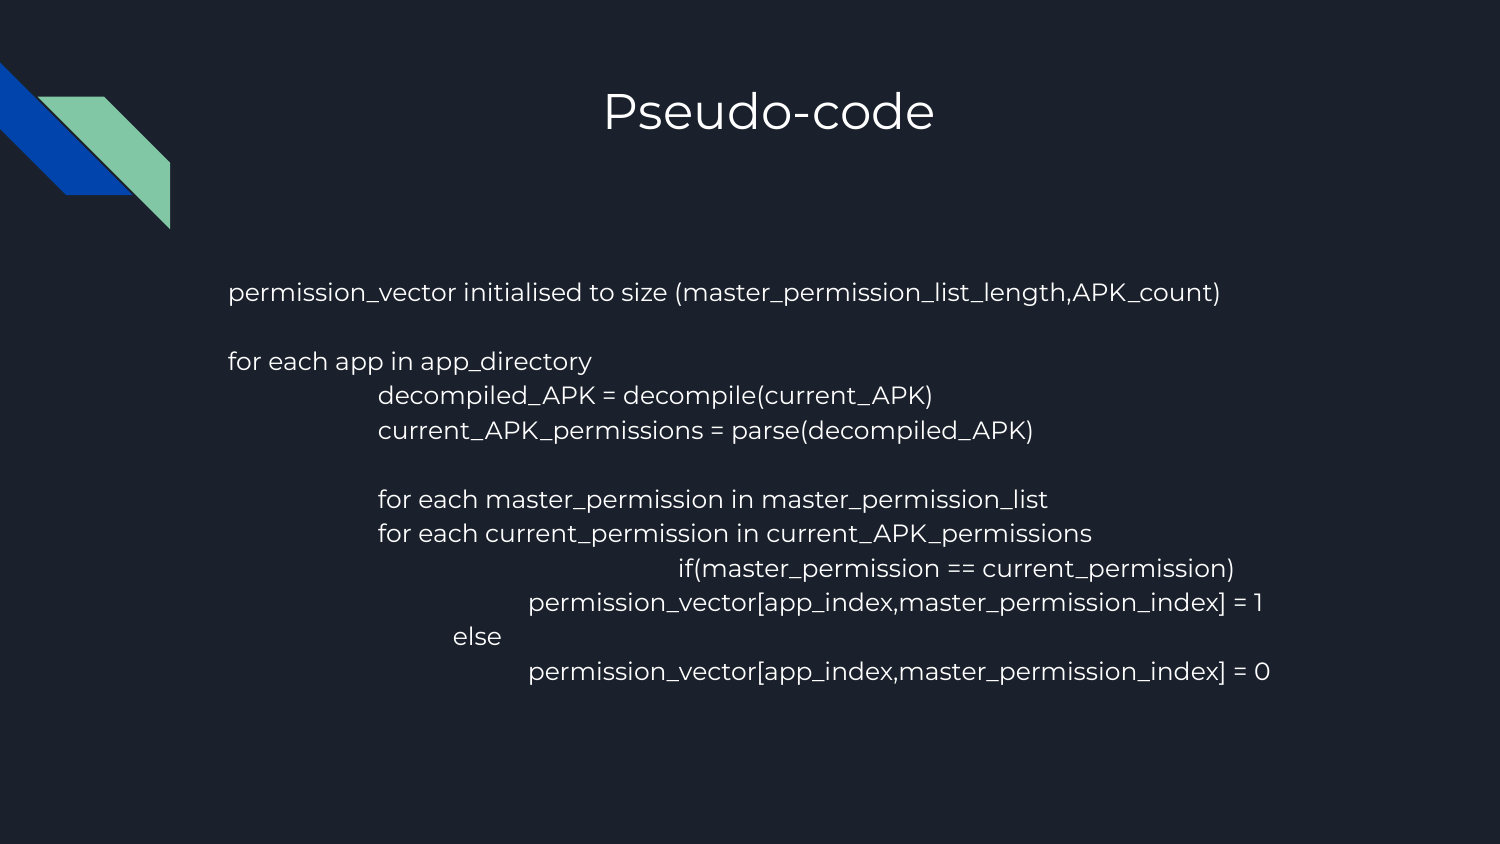

# Pseudo-code

permission_vector initialised to size (master_permission_list_length,APK_count)

for each app in app_directory
	decompiled_APK = decompile(current_APK)
	current_APK_permissions = parse(decompiled_APK)

	for each master_permission in master_permission_list
	for each current_permission in current_APK_permissions
			if(master_permission == current_permission)
permission_vector[app_index,master_permission_index] = 1
else
permission_vector[app_index,master_permission_index] = 0